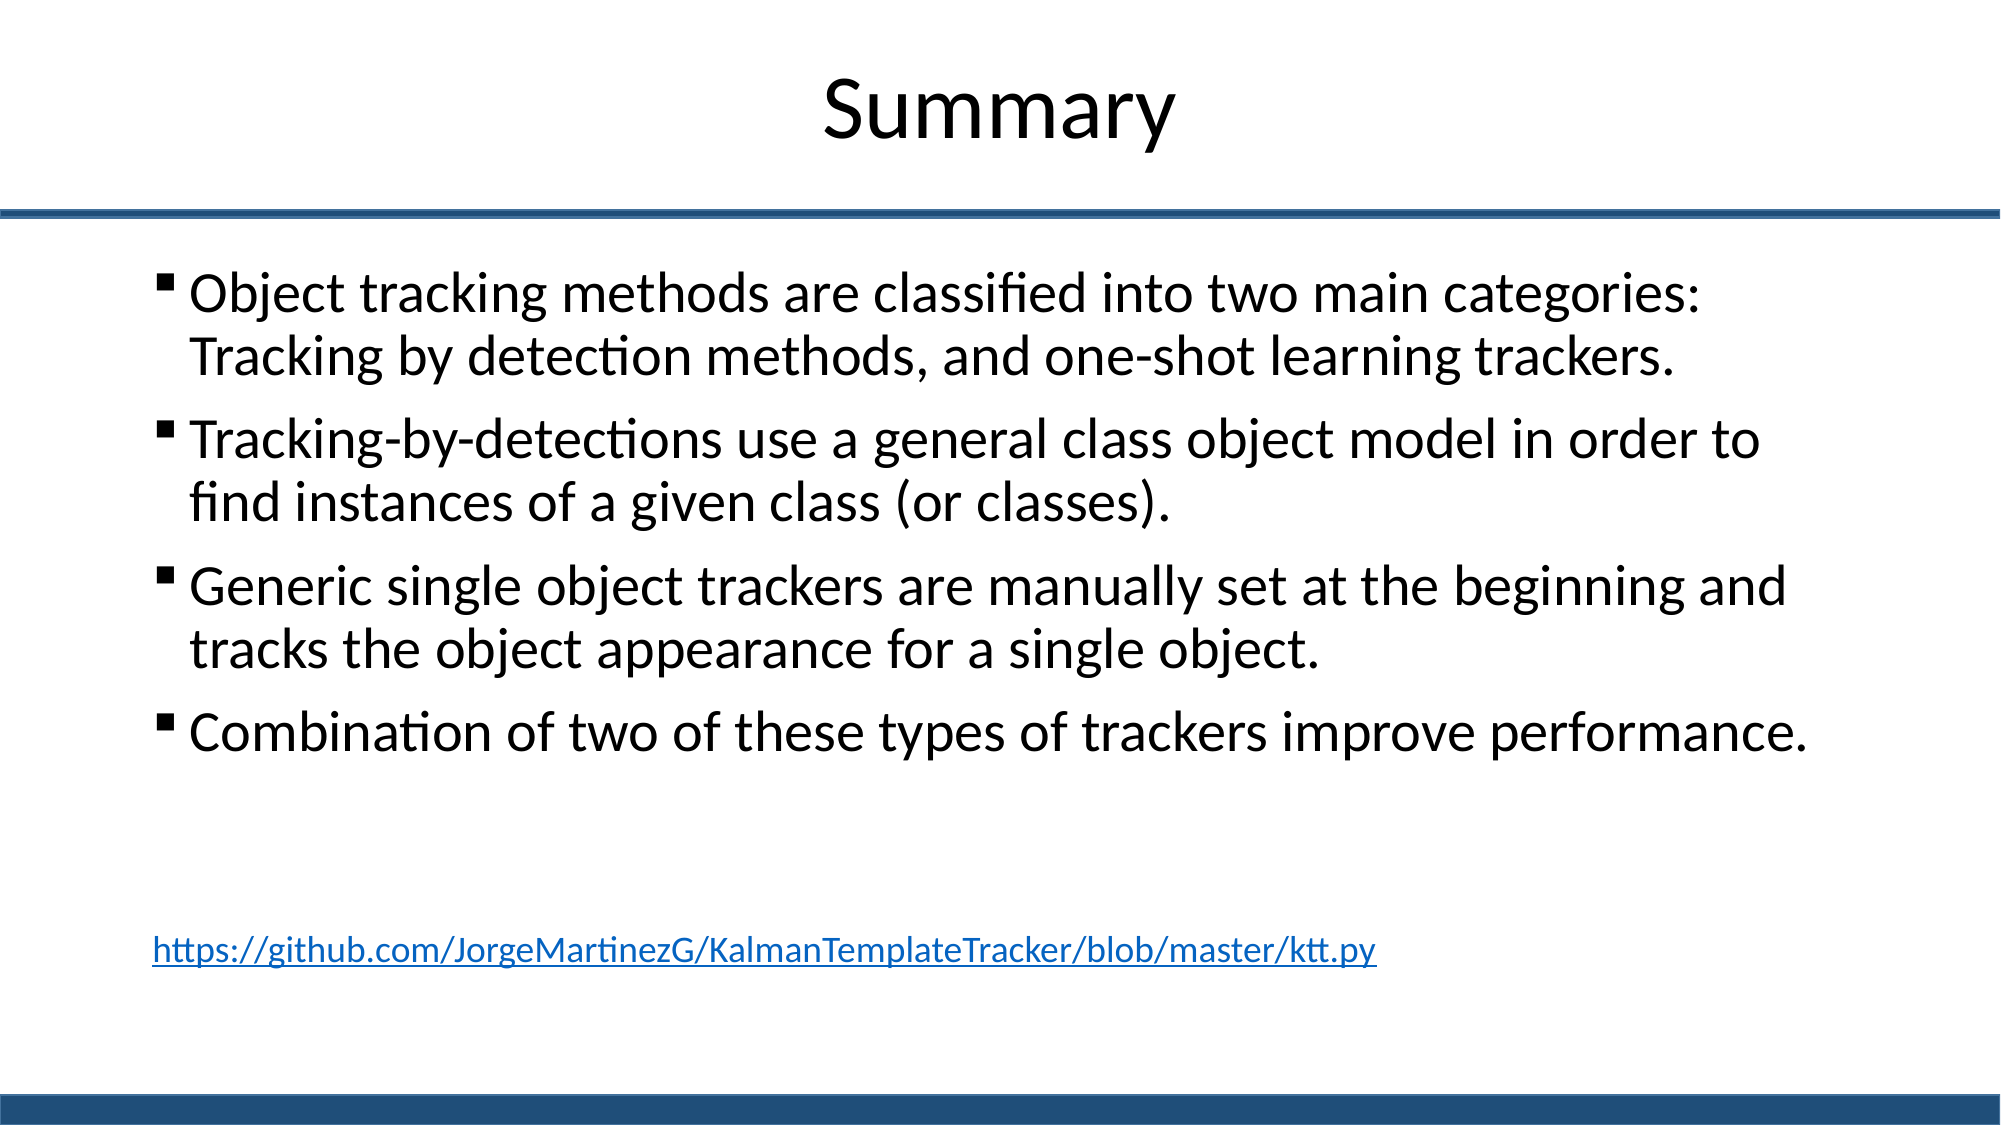

# Summary
Object tracking methods are classified into two main categories: Tracking by detection methods, and one-shot learning trackers.
Tracking-by-detections use a general class object model in order to find instances of a given class (or classes).
Generic single object trackers are manually set at the beginning and tracks the object appearance for a single object.
Combination of two of these types of trackers improve performance.

https://github.com/JorgeMartinezG/KalmanTemplateTracker/blob/master/ktt.py